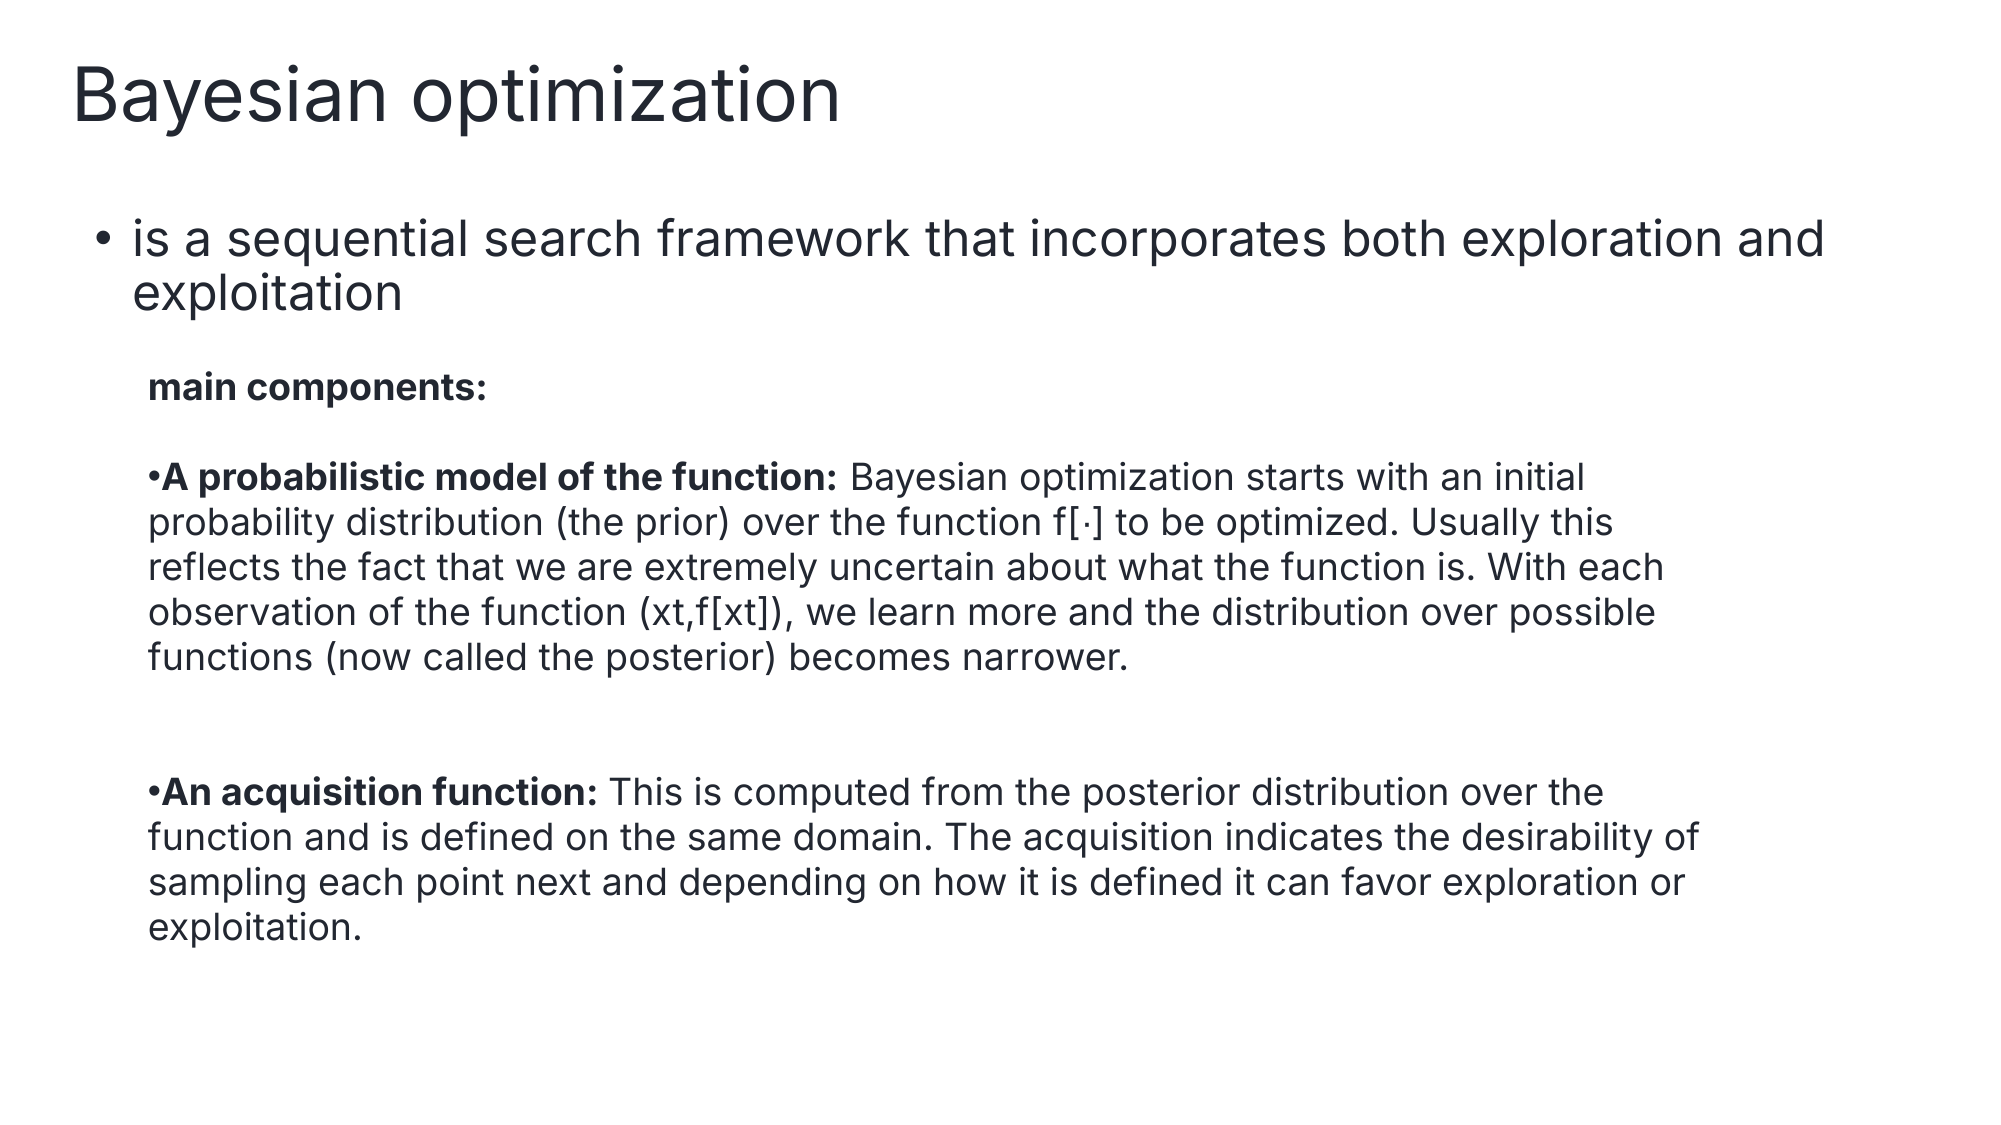

# Bayesian optimization
is a sequential search framework that incorporates both exploration and exploitation
main components:

A probabilistic model of the function: Bayesian optimization starts with an initial probability distribution (the prior) over the function f[∙] to be optimized. Usually this reflects the fact that we are extremely uncertain about what the function is. With each observation of the function (xt,f[xt]), we learn more and the distribution over possible functions (now called the posterior) becomes narrower.

An acquisition function: This is computed from the posterior distribution over the function and is defined on the same domain. The acquisition indicates the desirability of sampling each point next and depending on how it is defined it can favor exploration or exploitation.